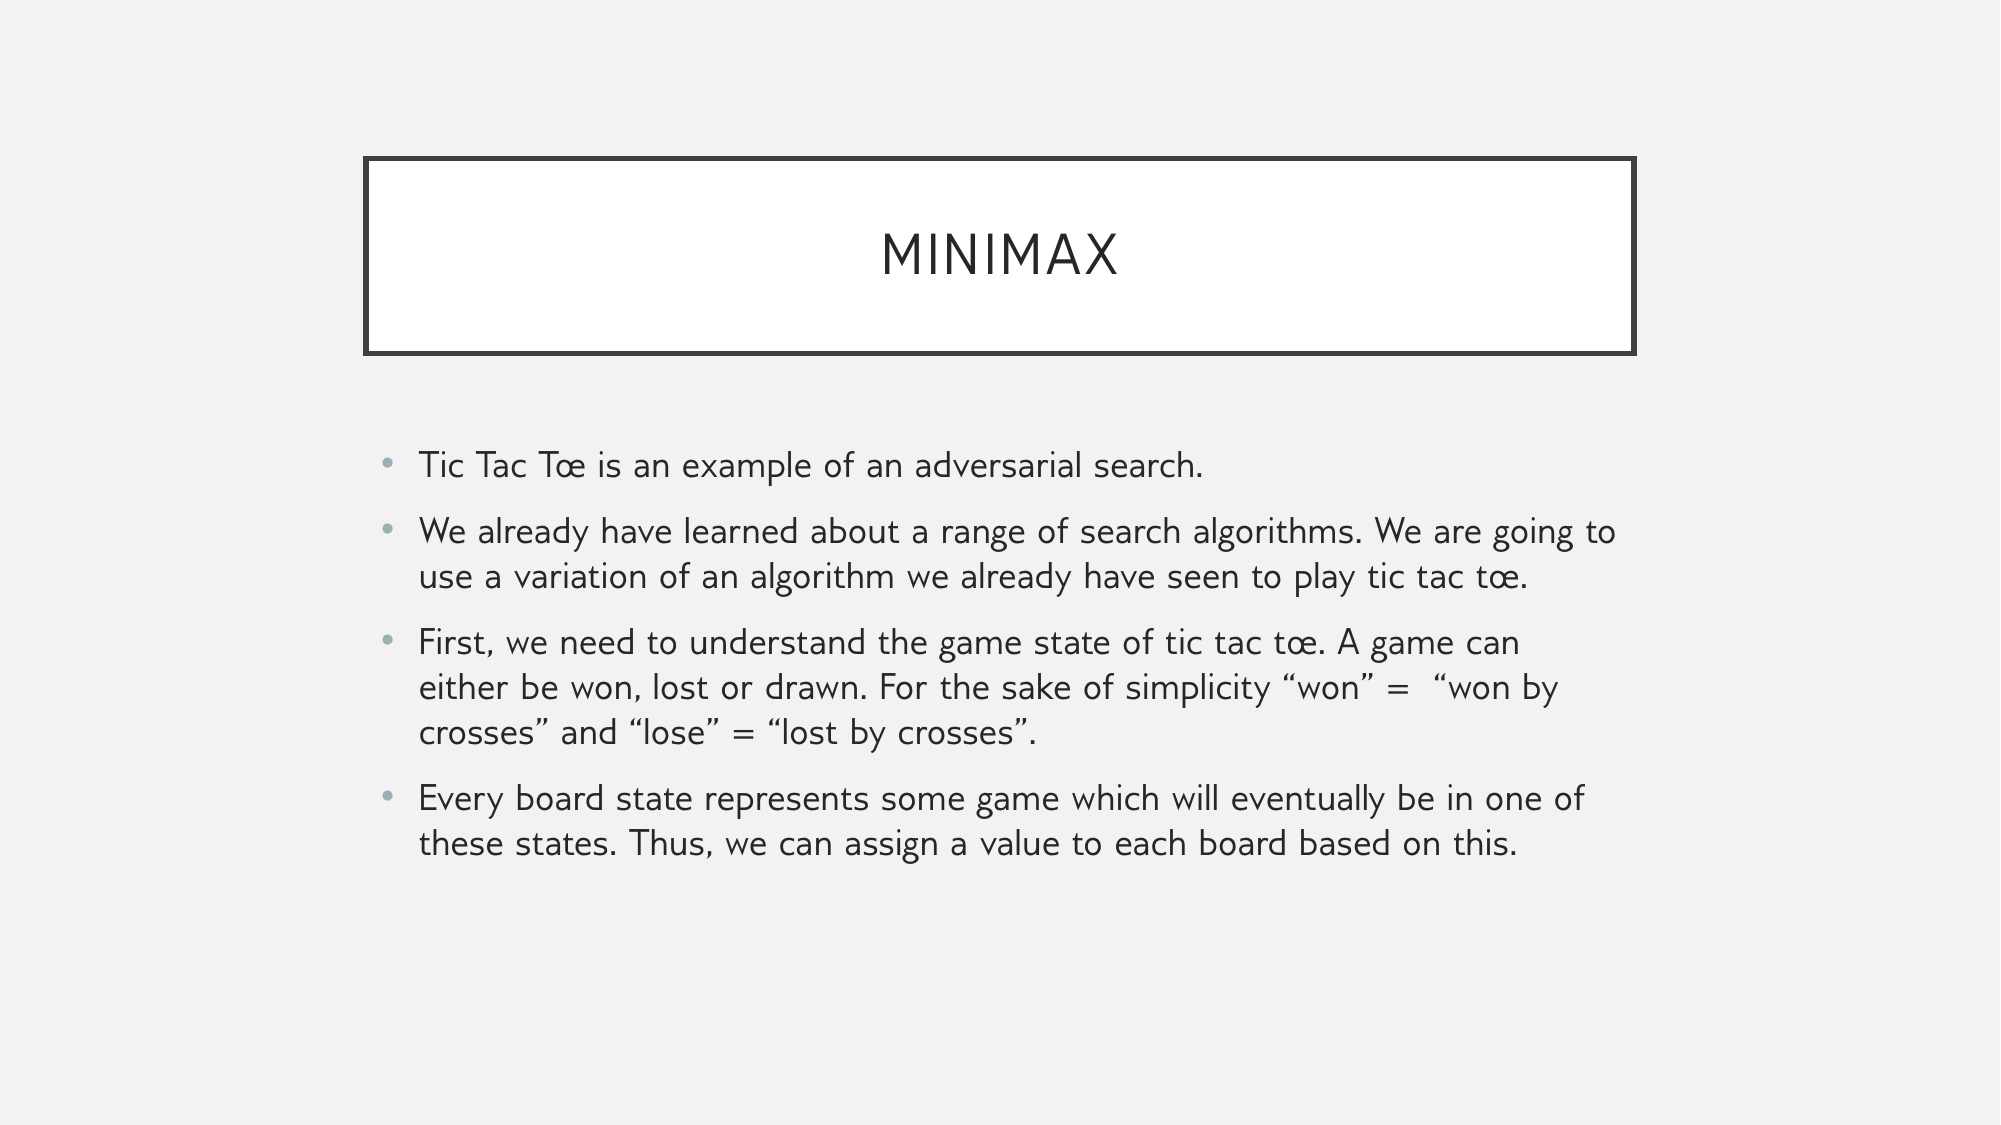

# Minimax
Tic Tac Toe is an example of an adversarial search.
We already have learned about a range of search algorithms. We are going to use a variation of an algorithm we already have seen to play tic tac toe.
First, we need to understand the game state of tic tac toe. A game can either be won, lost or drawn. For the sake of simplicity “won” =  “won by crosses” and “lose” = “lost by crosses”.
Every board state represents some game which will eventually be in one of these states. Thus, we can assign a value to each board based on this.